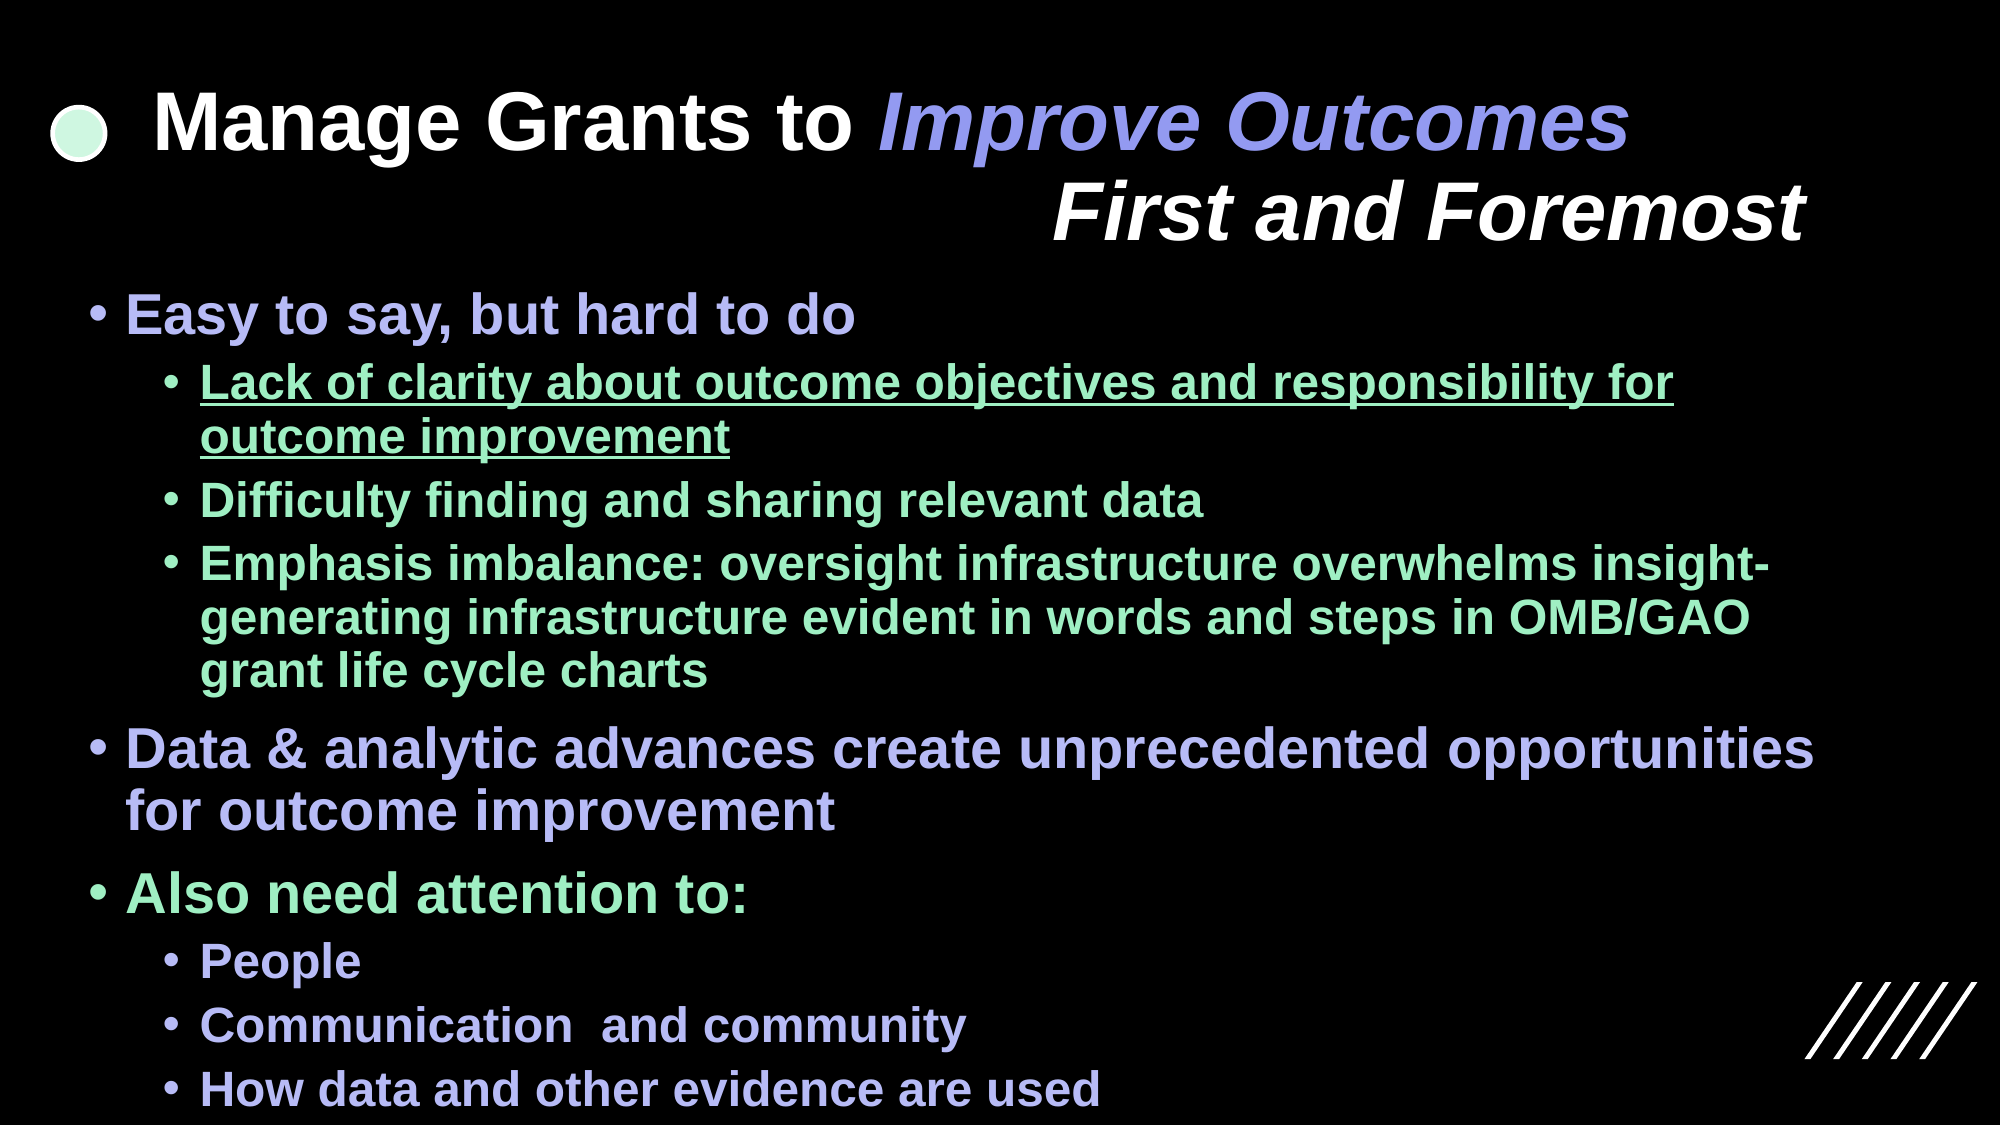

# Manage Grants to Improve Outcomes First and Foremost
Easy to say, but hard to do
Lack of clarity about outcome objectives and responsibility for outcome improvement
Difficulty finding and sharing relevant data
Emphasis imbalance: oversight infrastructure overwhelms insight-generating infrastructure evident in words and steps in OMB/GAO grant life cycle charts
Data & analytic advances create unprecedented opportunities for outcome improvement
Also need attention to:
People
Communication  and community
How data and other evidence are used